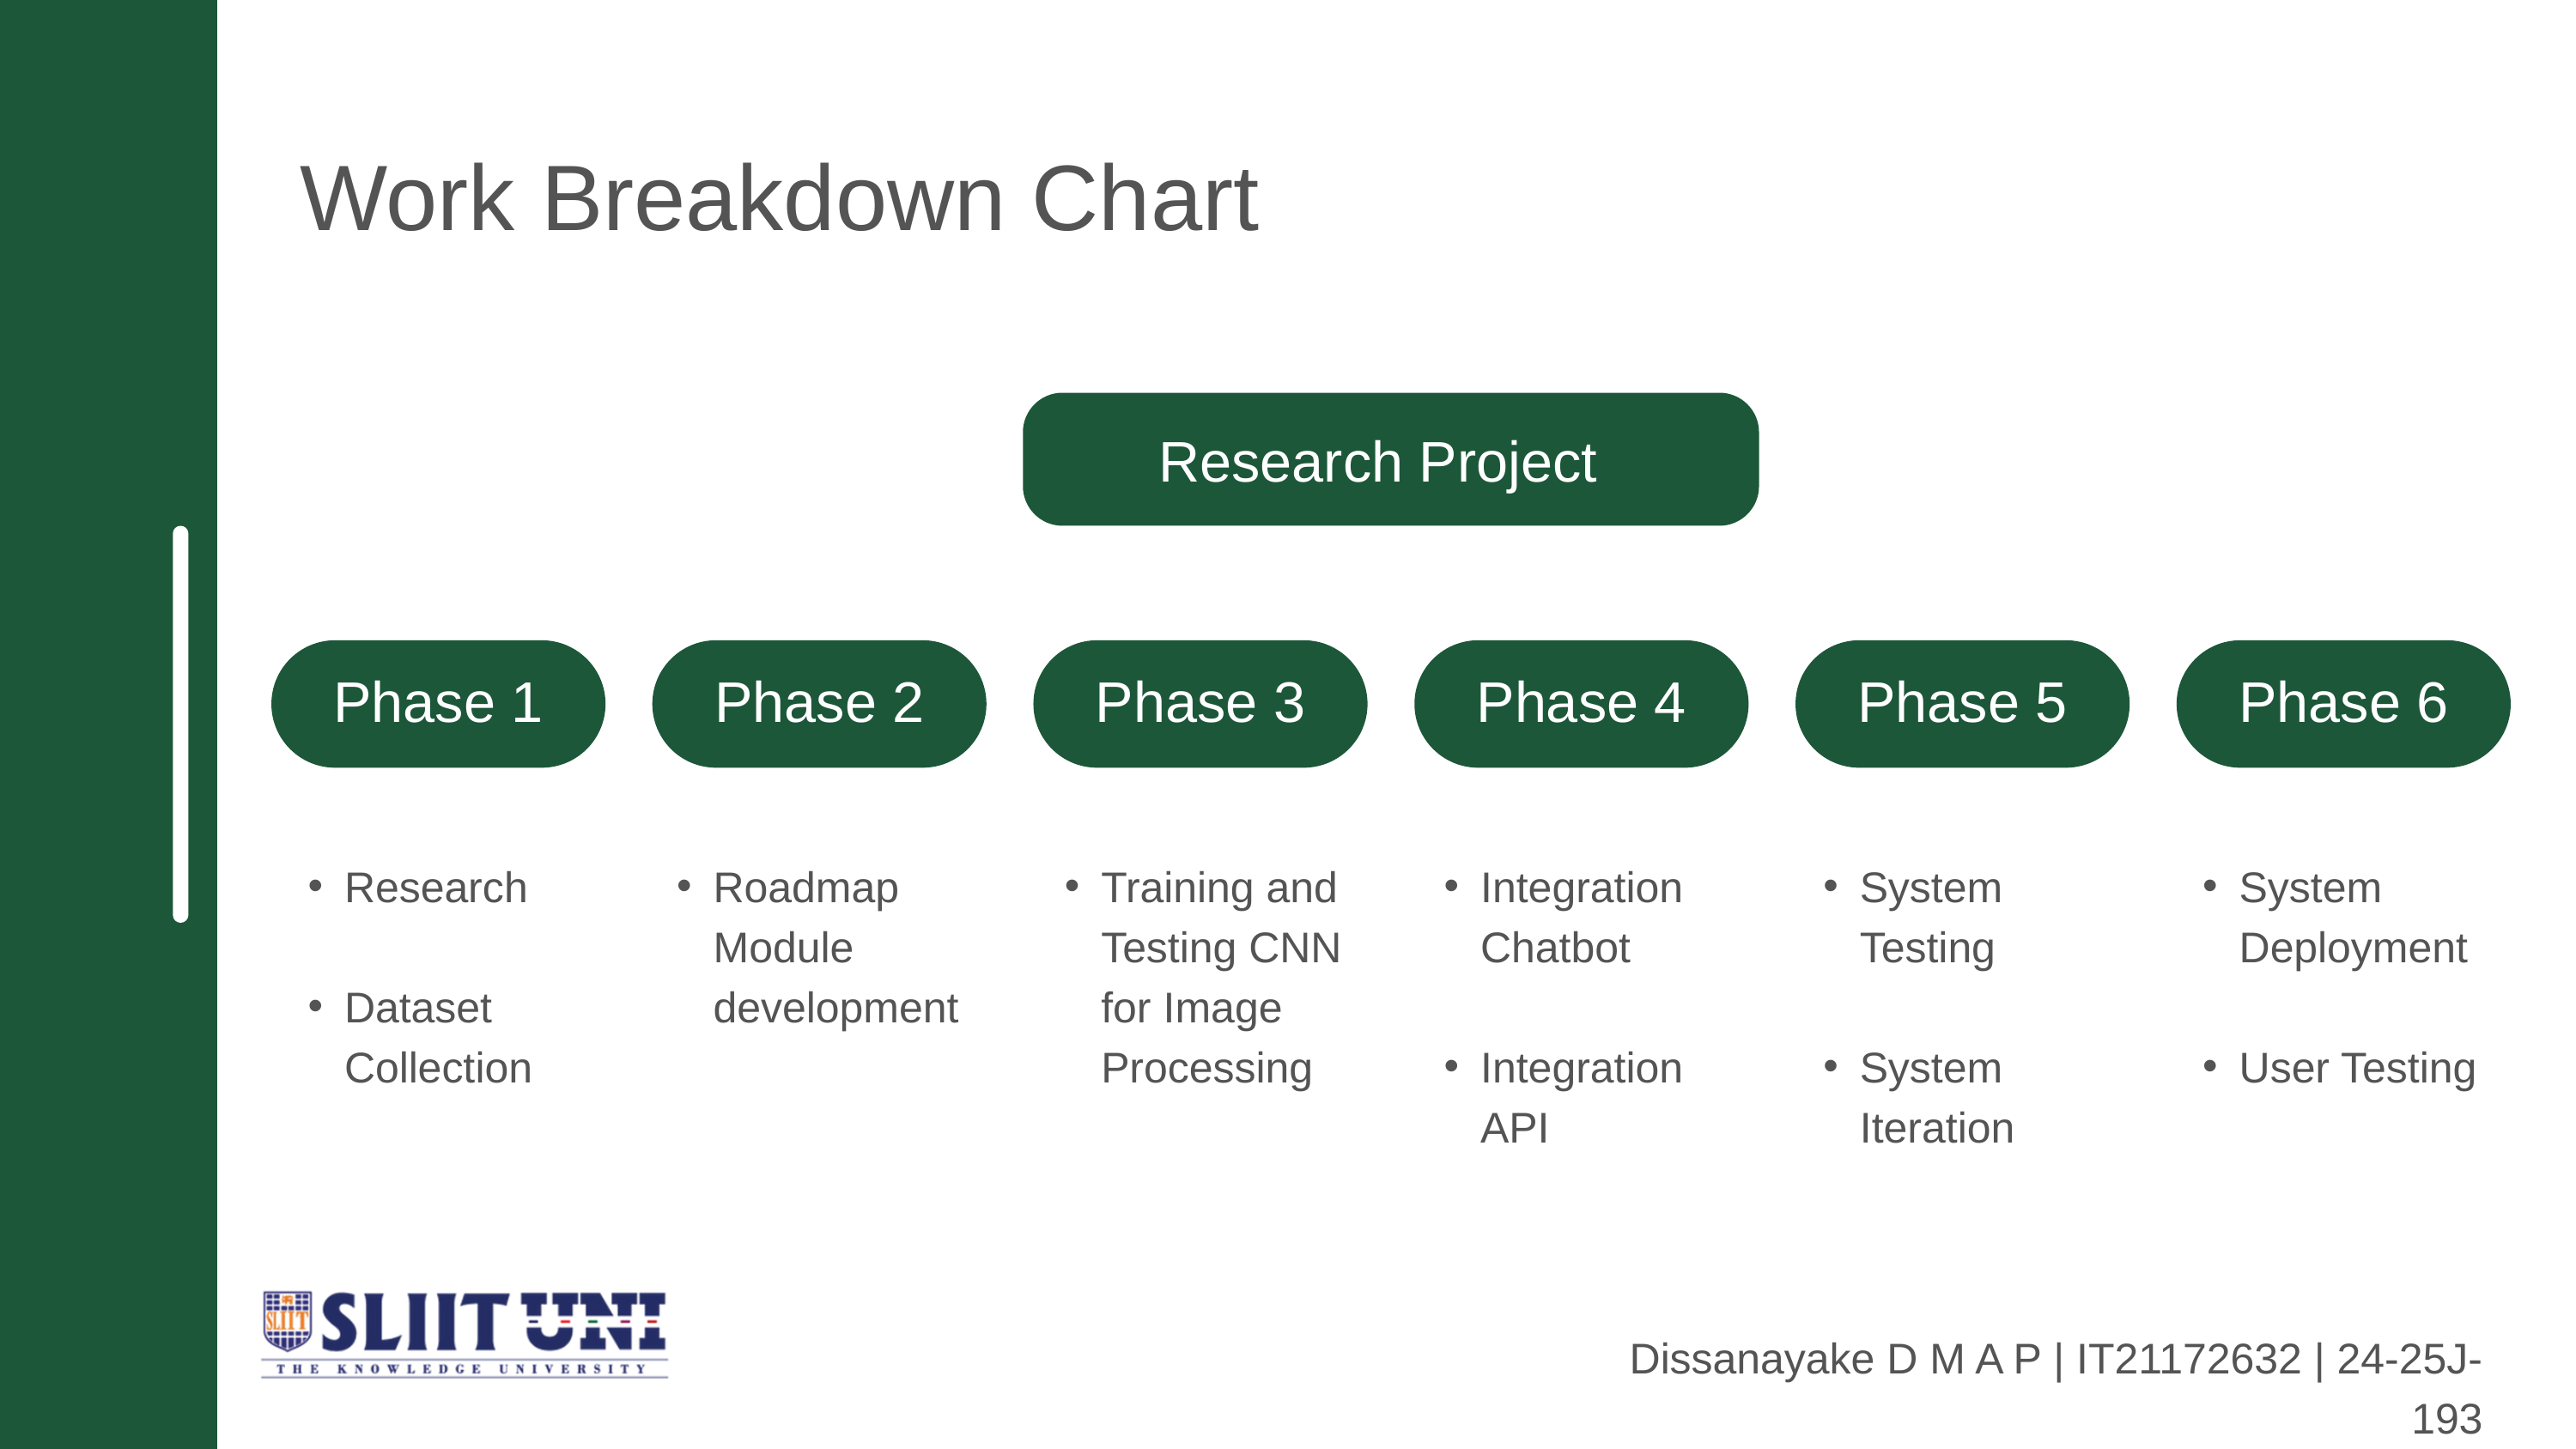

Work Breakdown Chart

Research Project

Phase 1
Phase 2
Phase 3
Phase 4
Phase 5
Phase 6
Research

Dataset Collection
Roadmap Module development
Training and Testing CNN for Image Processing
Integration Chatbot

Integration API
System Testing

System Iteration
System Deployment

User Testing

Dissanayake D M A P | IT21172632 | 24-25J-193